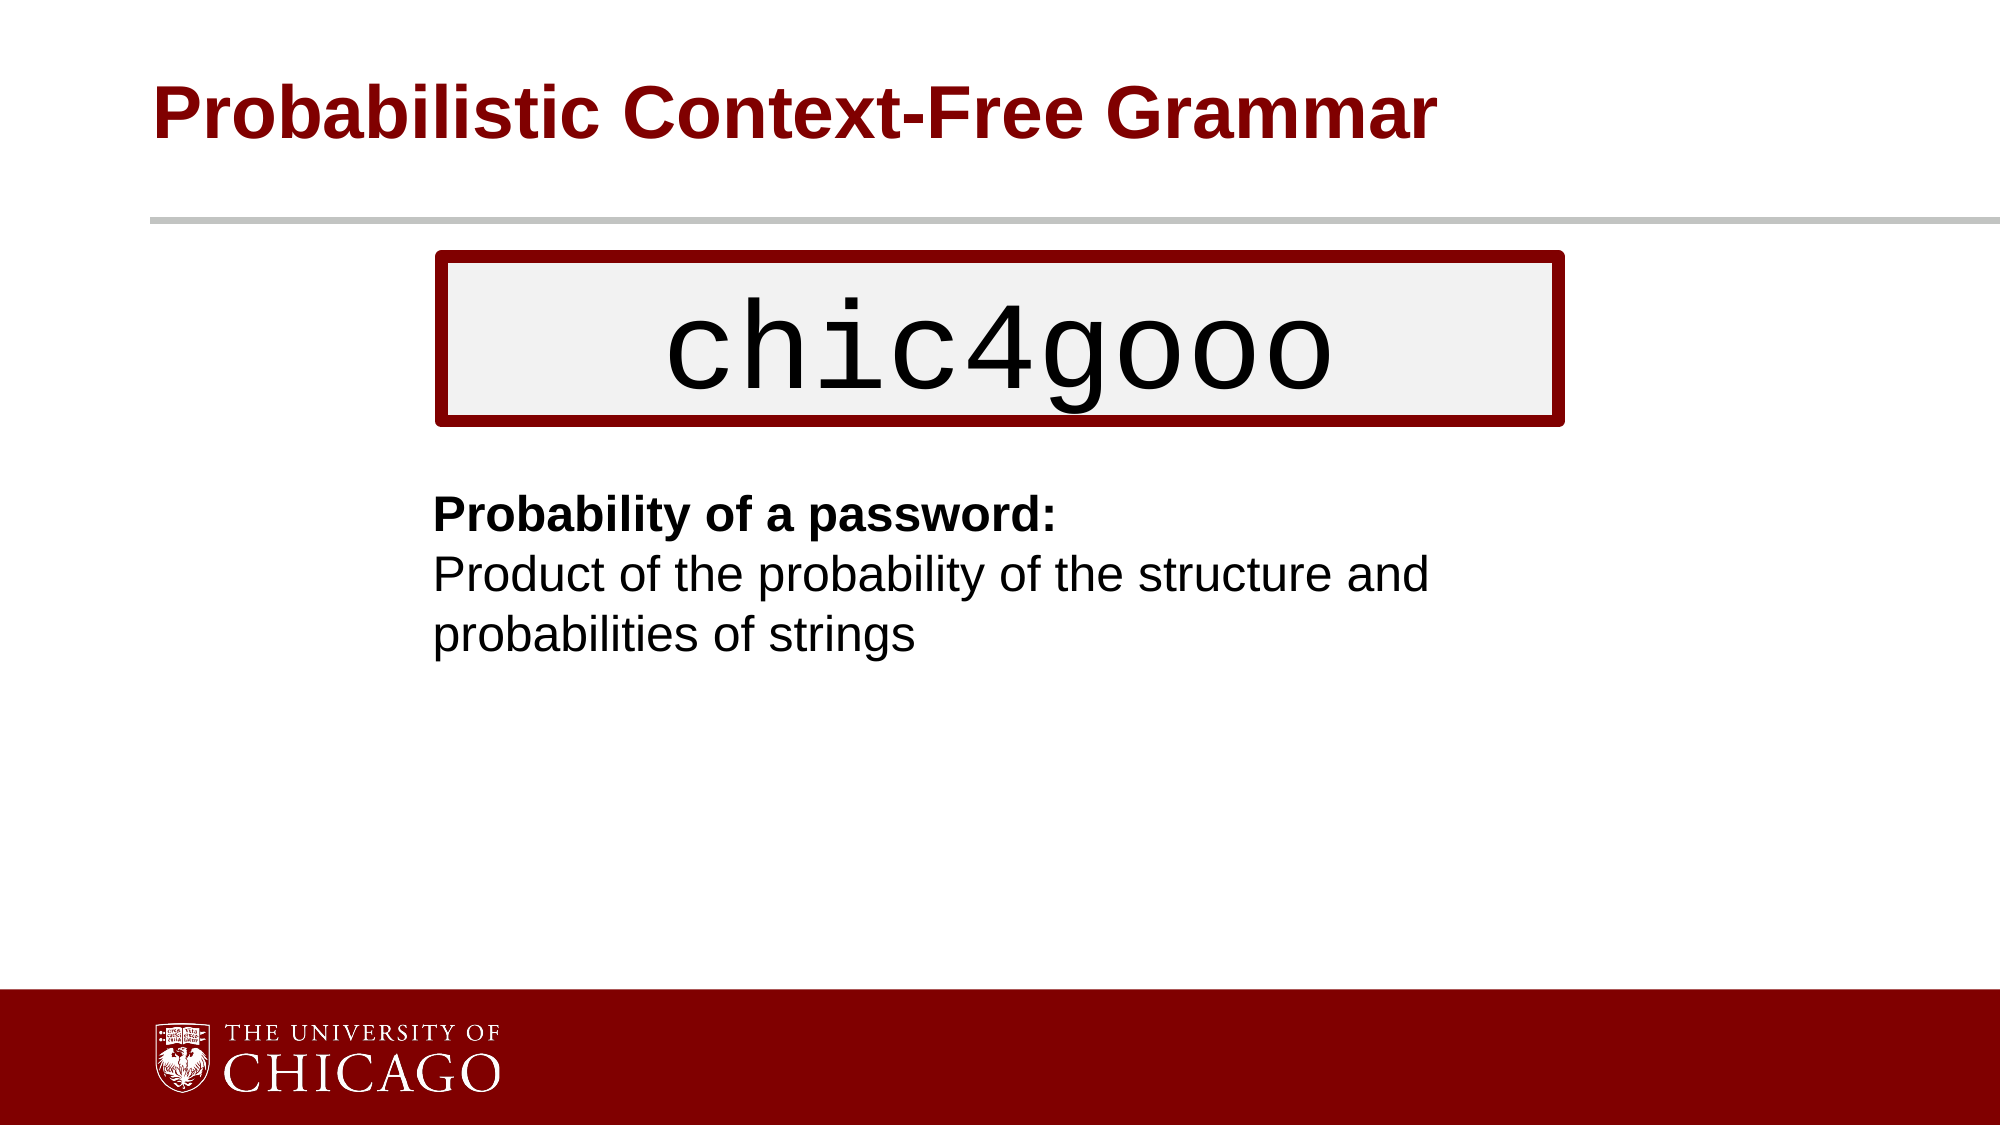

# Probabilistic Context-Free Grammar
chic4gooo
Probability of a password:
Product of the probability of the structure and probabilities of strings